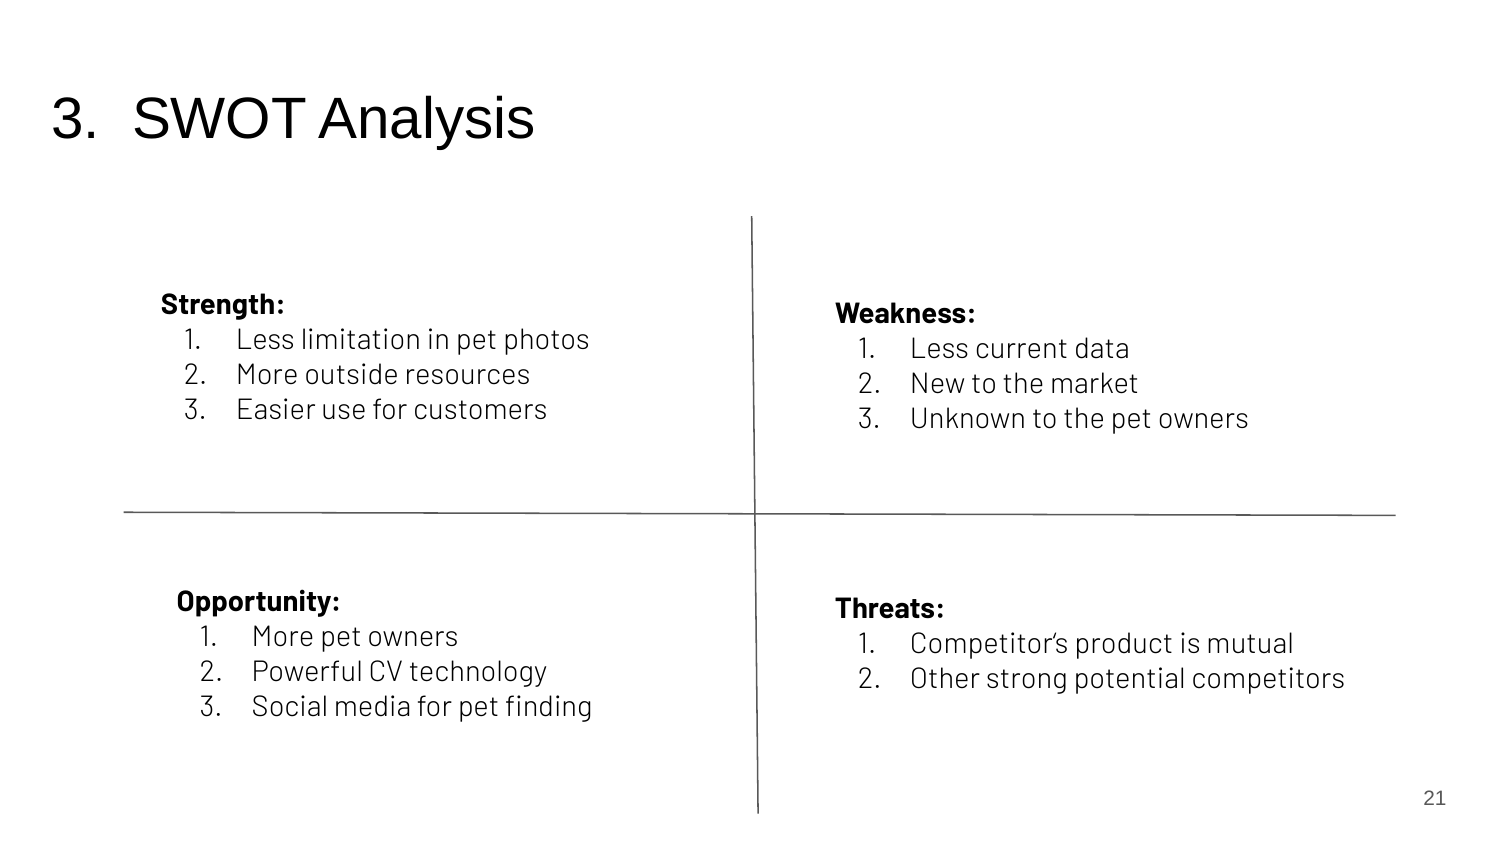

# 3.  SWOT Analysis
Strength:
Less limitation in pet photos
More outside resources
Easier use for customers
Weakness:
Less current data
New to the market
Unknown to the pet owners
Opportunity:
More pet owners
Powerful CV technology
Social media for pet finding
Threats:
Competitor‘s product is mutual
Other strong potential competitors
21